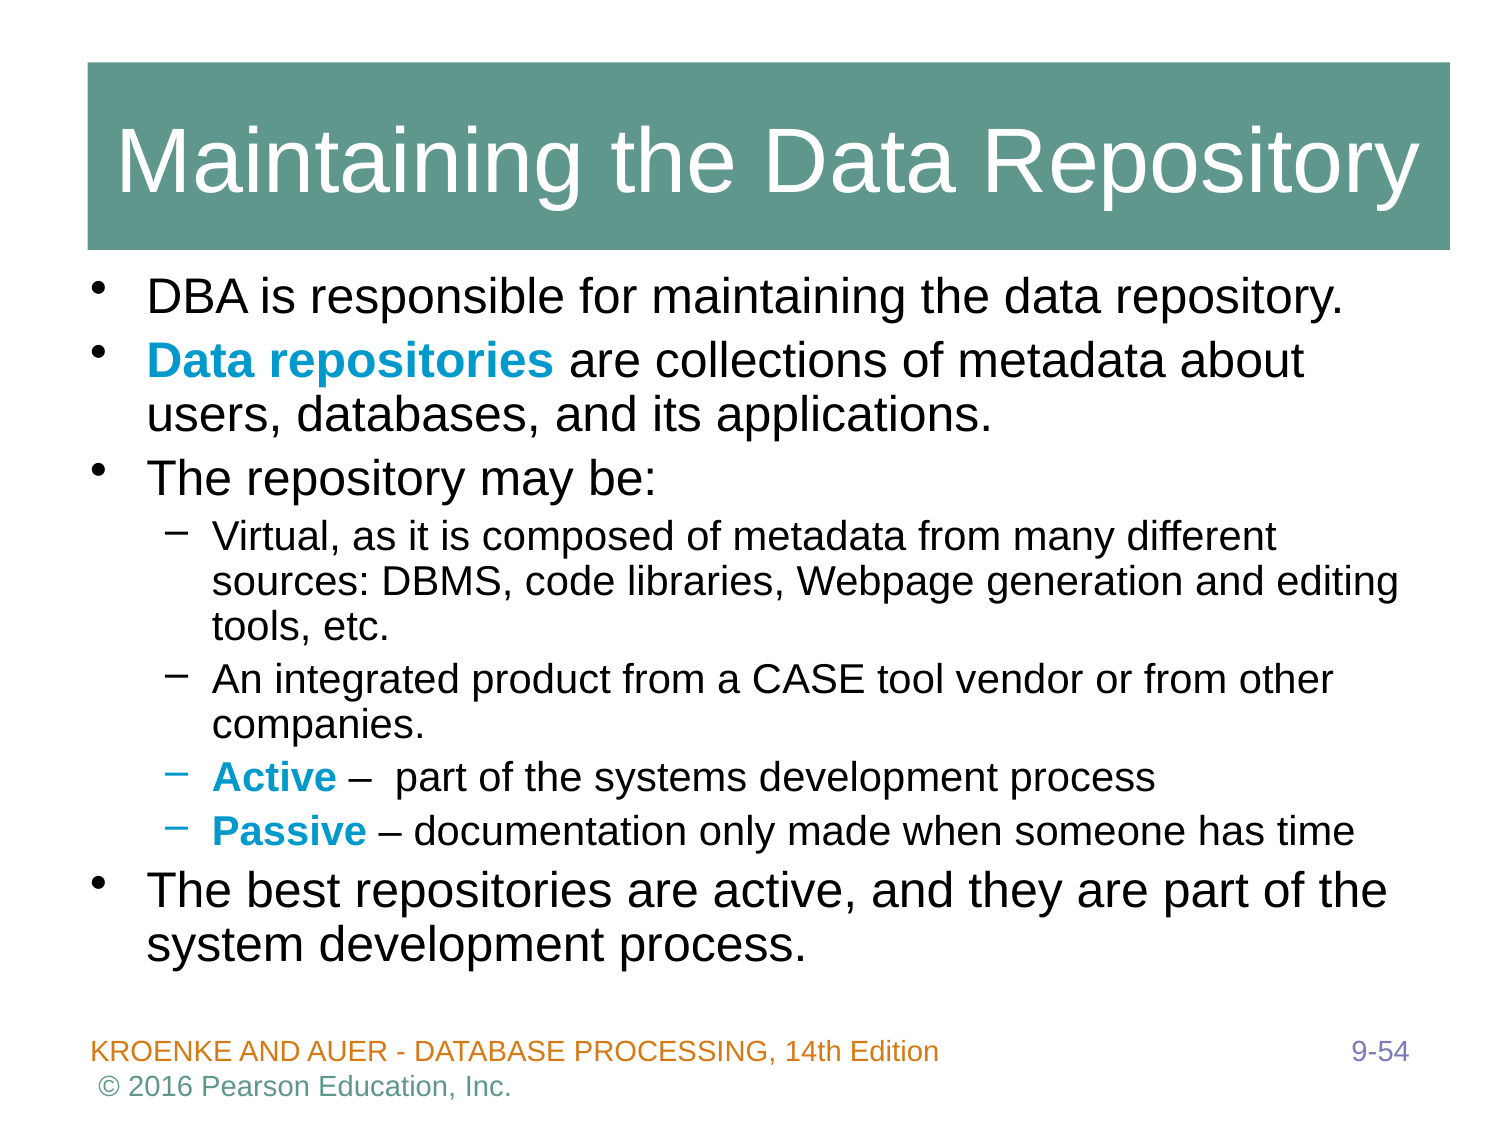

# Maintaining the Data Repository
DBA is responsible for maintaining the data repository.
Data repositories are collections of metadata about users, databases, and its applications.
The repository may be:
Virtual, as it is composed of metadata from many different sources: DBMS, code libraries, Webpage generation and editing tools, etc.
An integrated product from a CASE tool vendor or from other companies.
Active –  part of the systems development process
Passive – documentation only made when someone has time
The best repositories are active, and they are part of the system development process.
9-54

KROENKE AND AUER - DATABASE PROCESSING, 14th Edition  © 2016 Pearson Education, Inc.